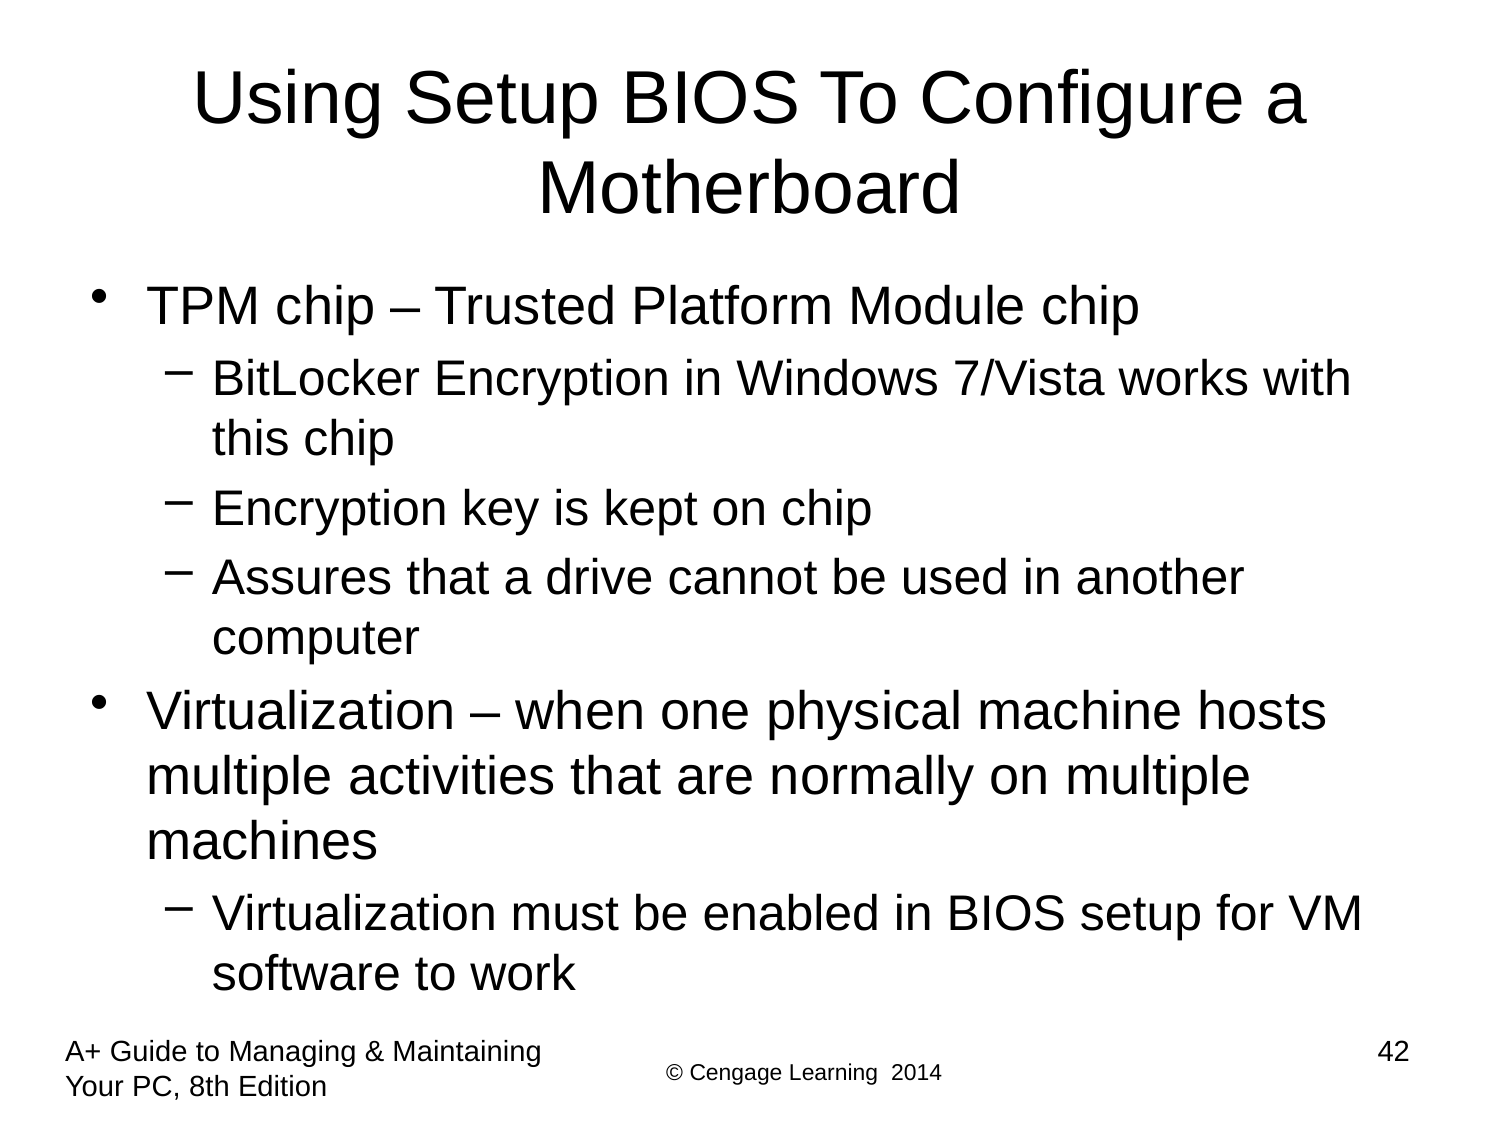

# Using Setup BIOS To Configure a Motherboard
TPM chip – Trusted Platform Module chip
BitLocker Encryption in Windows 7/Vista works with this chip
Encryption key is kept on chip
Assures that a drive cannot be used in another computer
Virtualization – when one physical machine hosts multiple activities that are normally on multiple machines
Virtualization must be enabled in BIOS setup for VM software to work
42
A+ Guide to Managing & Maintaining Your PC, 8th Edition